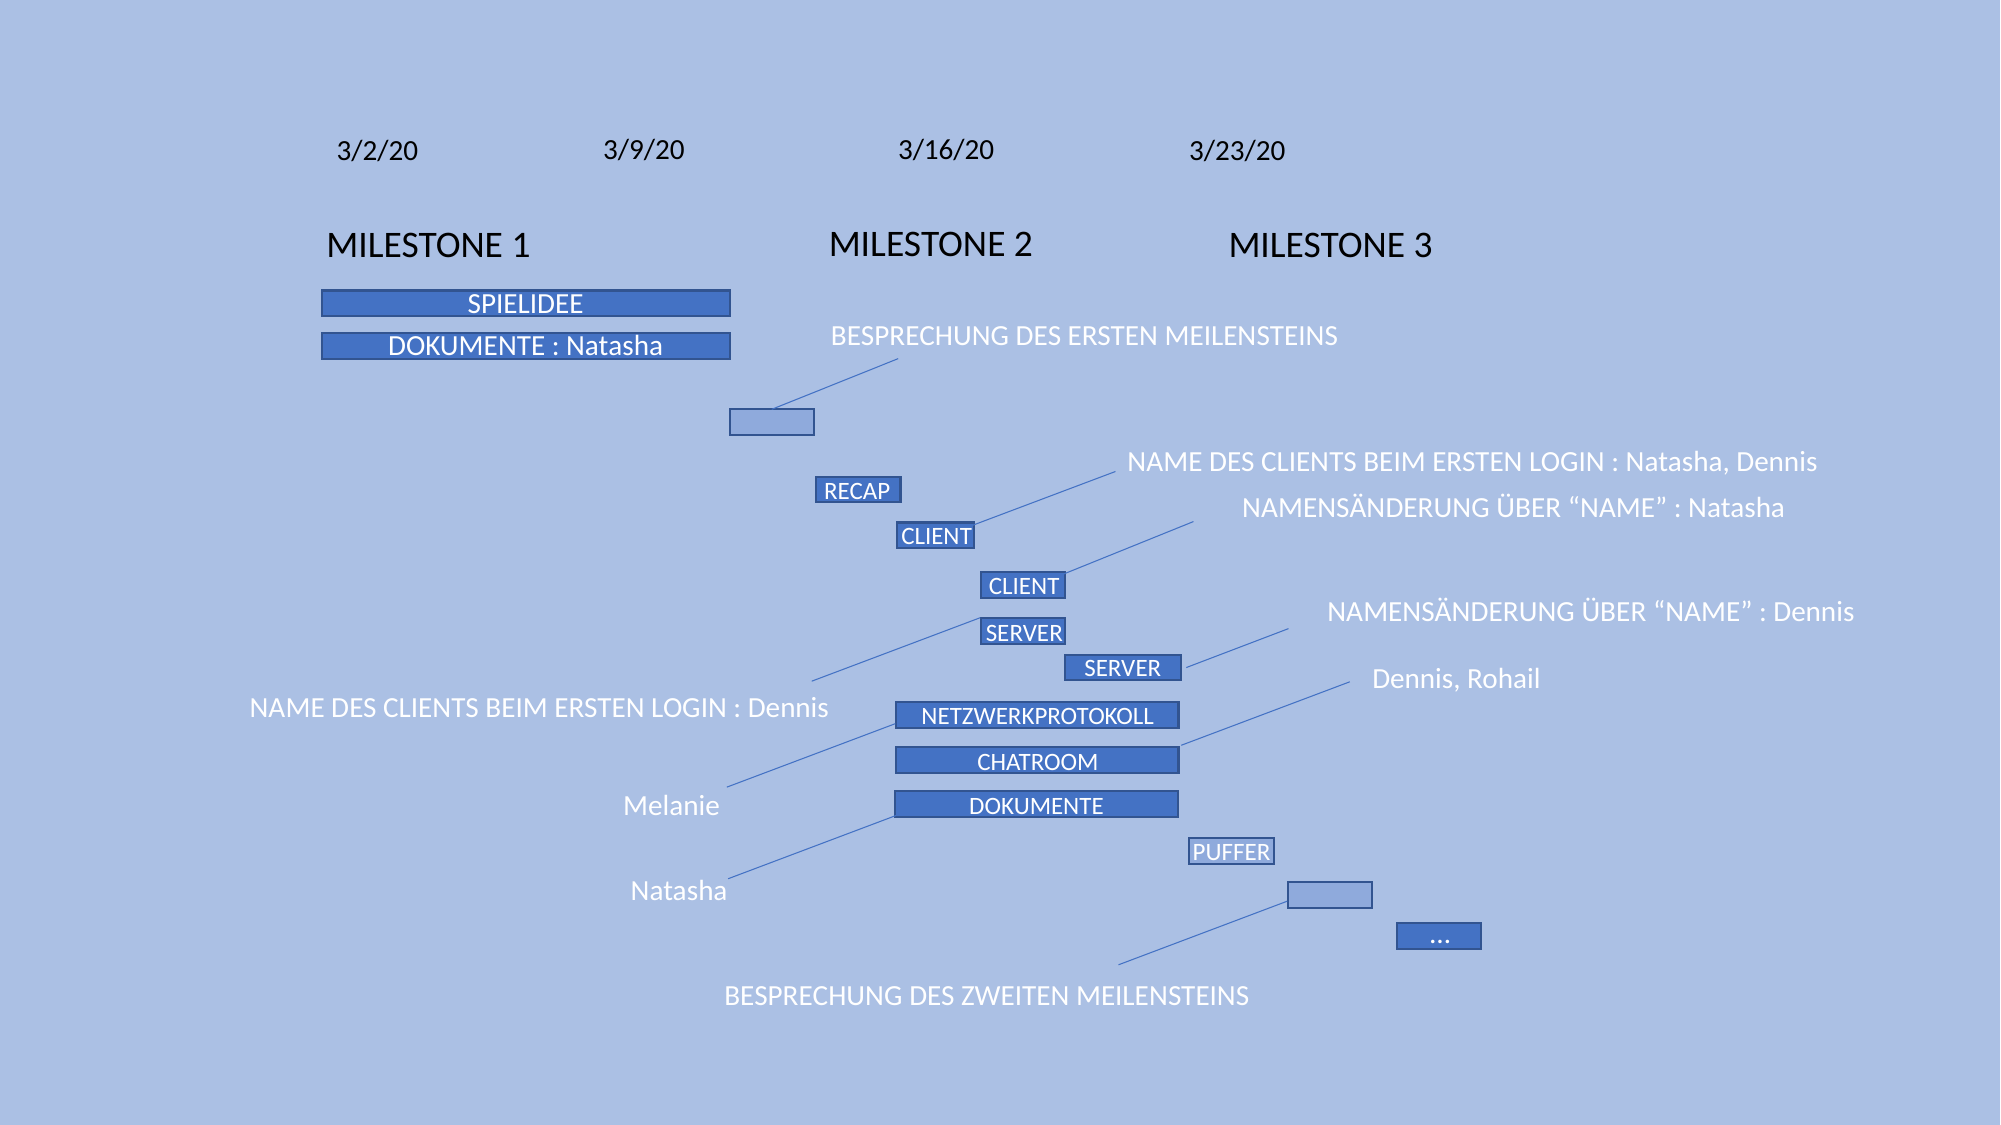

3/16/20
3/9/20
3/2/20
3/23/20
MILESTONE 2
MILESTONE 3
MILESTONE 1
SPIELIDEE

BESPRECHUNG DES ERSTEN MEILENSTEINS
DOKUMENTE : Natasha

NAME DES CLIENTS BEIM ERSTEN LOGIN : Natasha, Dennis
RECAP

NAMENSÄNDERUNG ÜBER “NAME” : Natasha
CLIENT

CLIENT

NAMENSÄNDERUNG ÜBER “NAME” : Dennis
SERVER

SERVER
Dennis, Rohail

NAME DES CLIENTS BEIM ERSTEN LOGIN : Dennis
NETZWERKPROTOKOLL

CHATROOM

Melanie
DOKUMENTE

PUFFER

Natasha

…

BESPRECHUNG DES ZWEITEN MEILENSTEINS